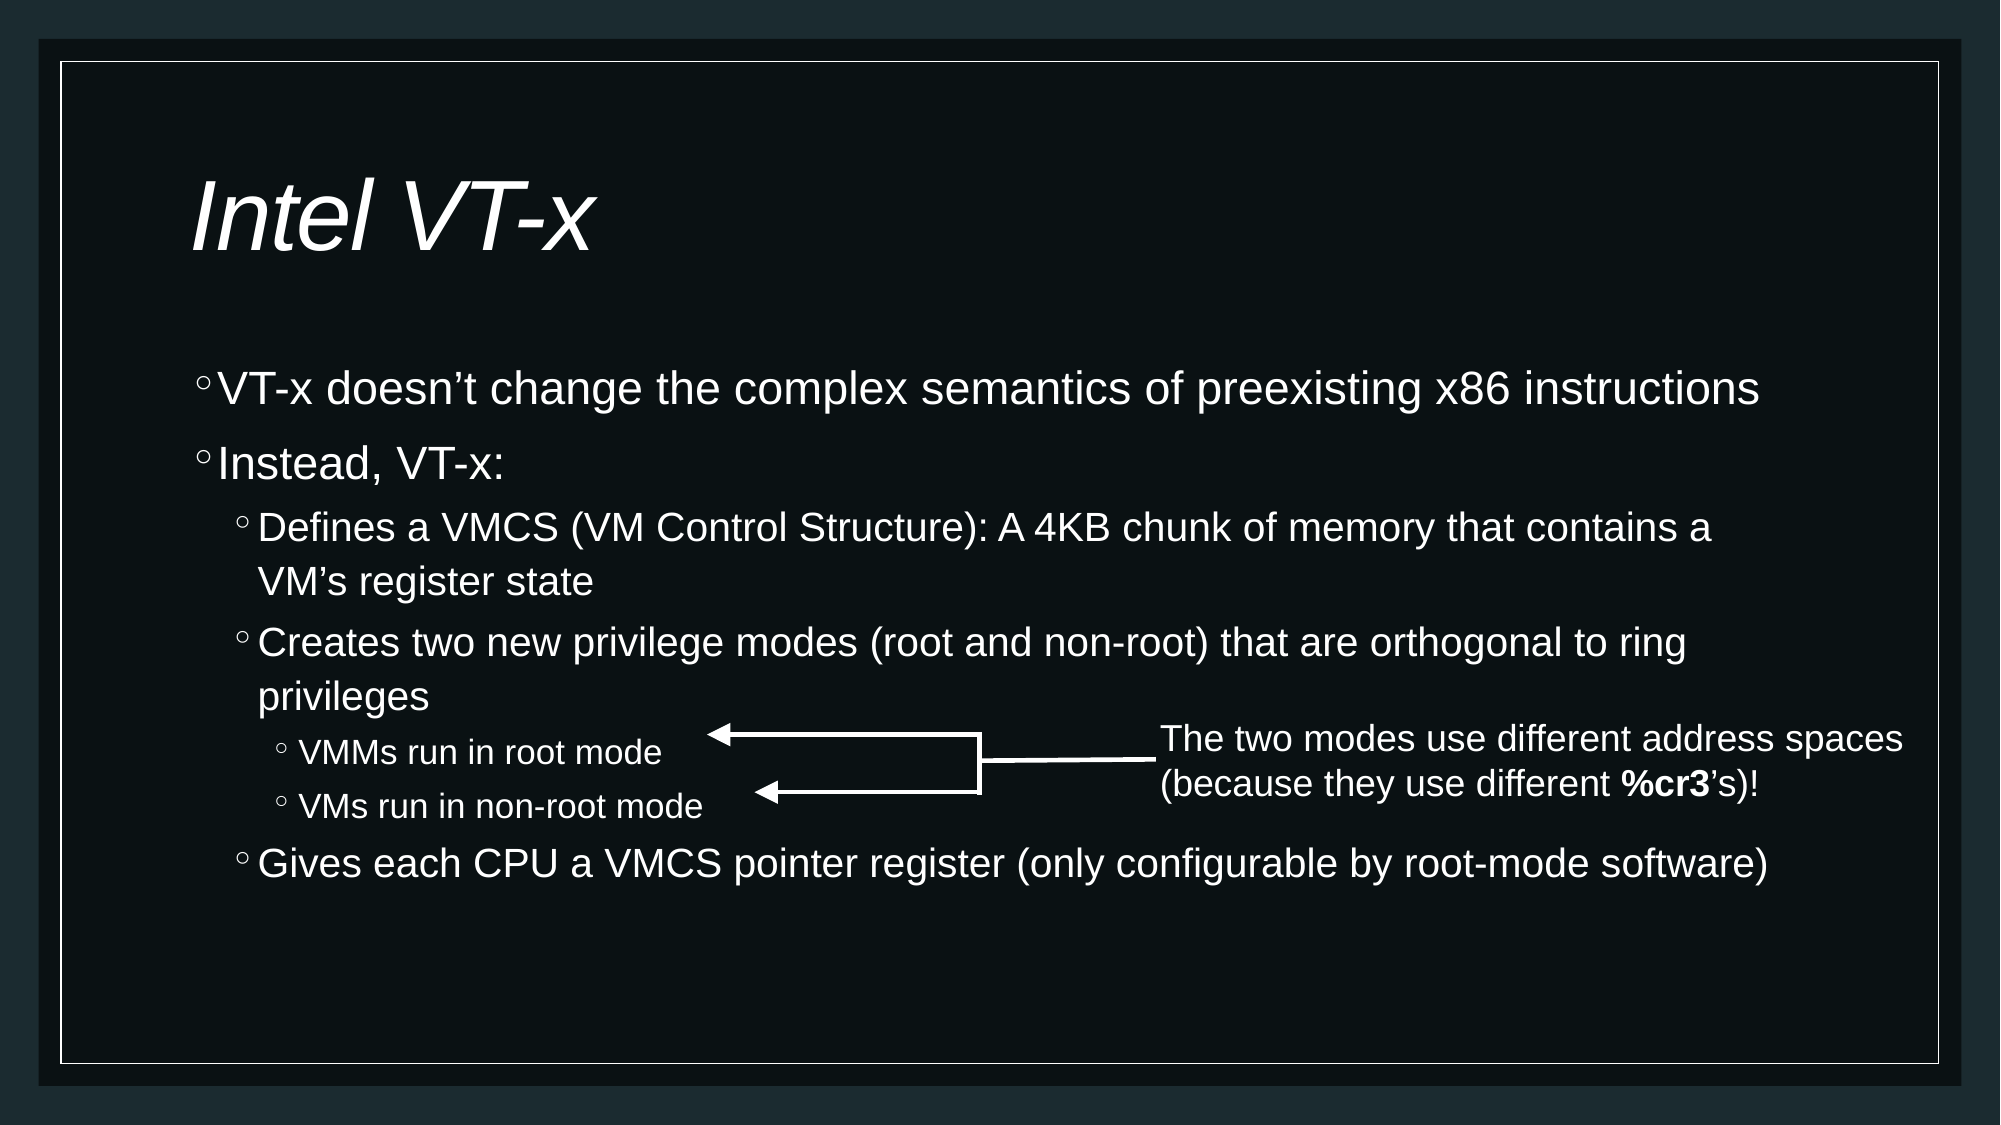

# Intel VT-x
VT-x doesn’t change the complex semantics of preexisting x86 instructions
Instead, VT-x:
Defines a VMCS (VM Control Structure): A 4KB chunk of memory that contains a VM’s register state
Creates two new privilege modes (root and non-root) that are orthogonal to ring privileges
VMMs run in root mode
VMs run in non-root mode
Gives each CPU a VMCS pointer register (only configurable by root-mode software)
The two modes use different address spaces (because they use different %cr3’s)!